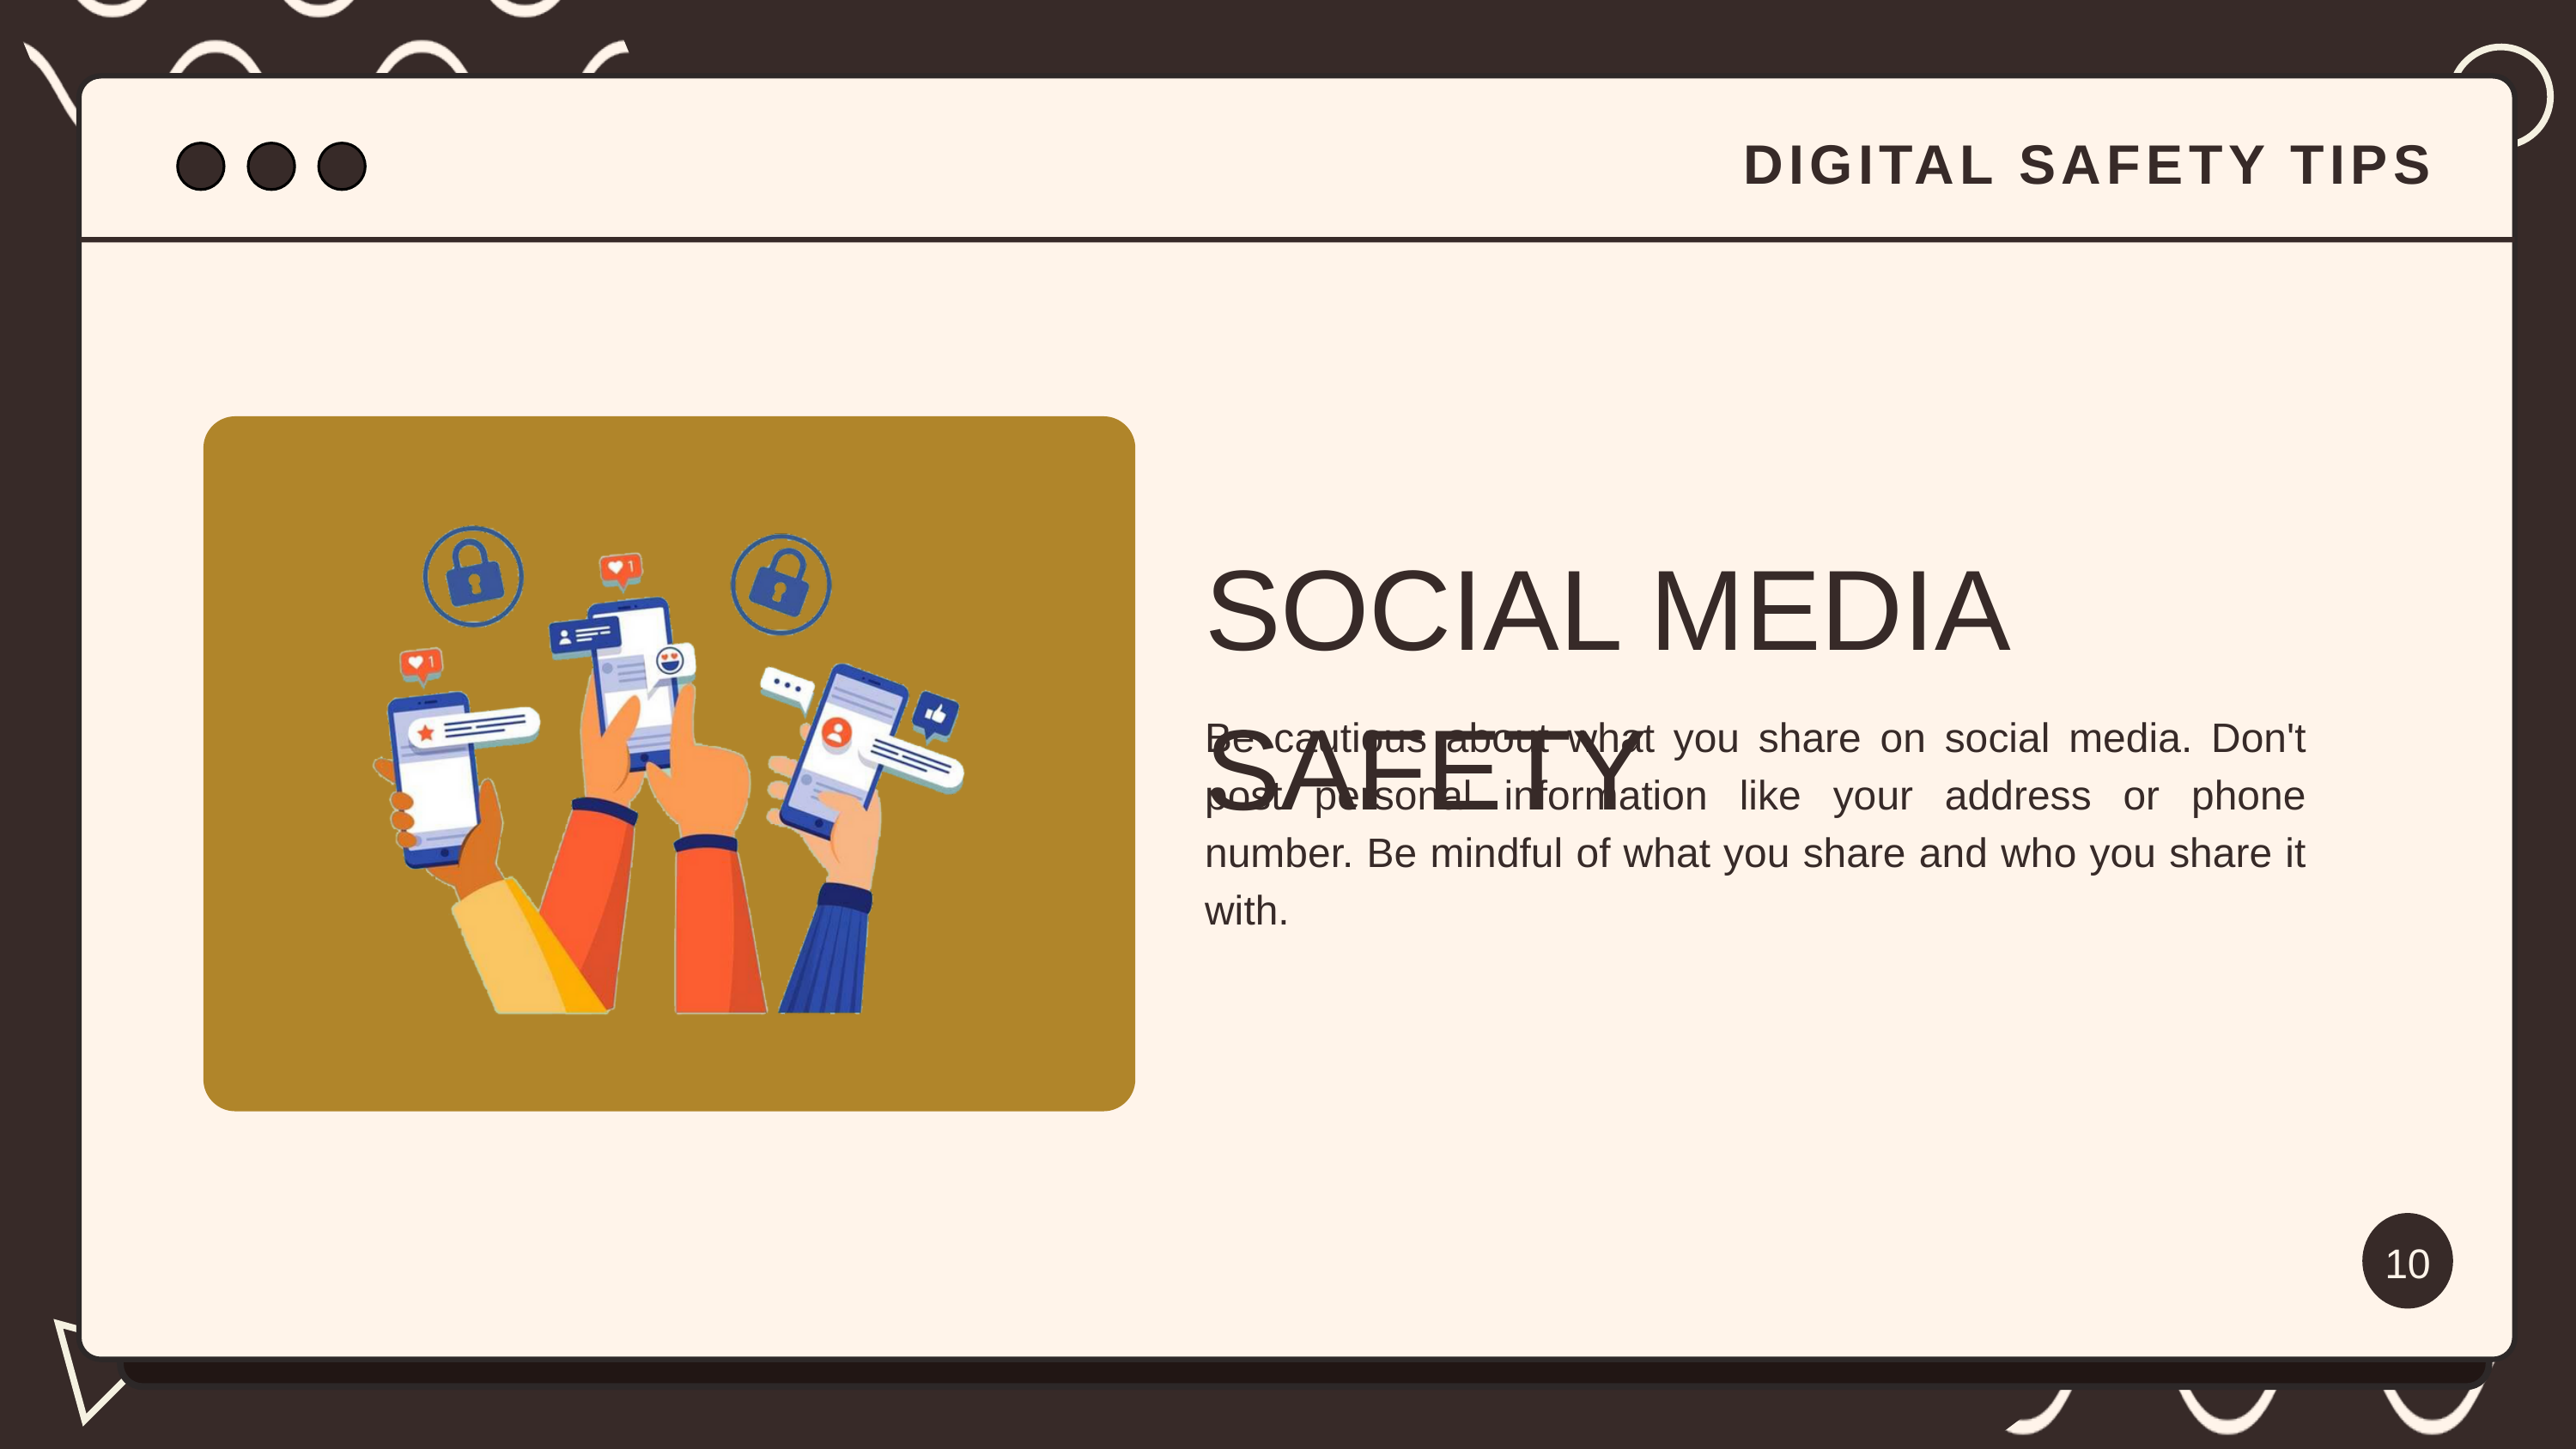

DIGITAL SAFETY TIPS

SOCIAL MEDIA SAFETY
Be cautious about what you share on social media. Don't post personal information like your address or phone number. Be mindful of what you share and who you share it with.

10